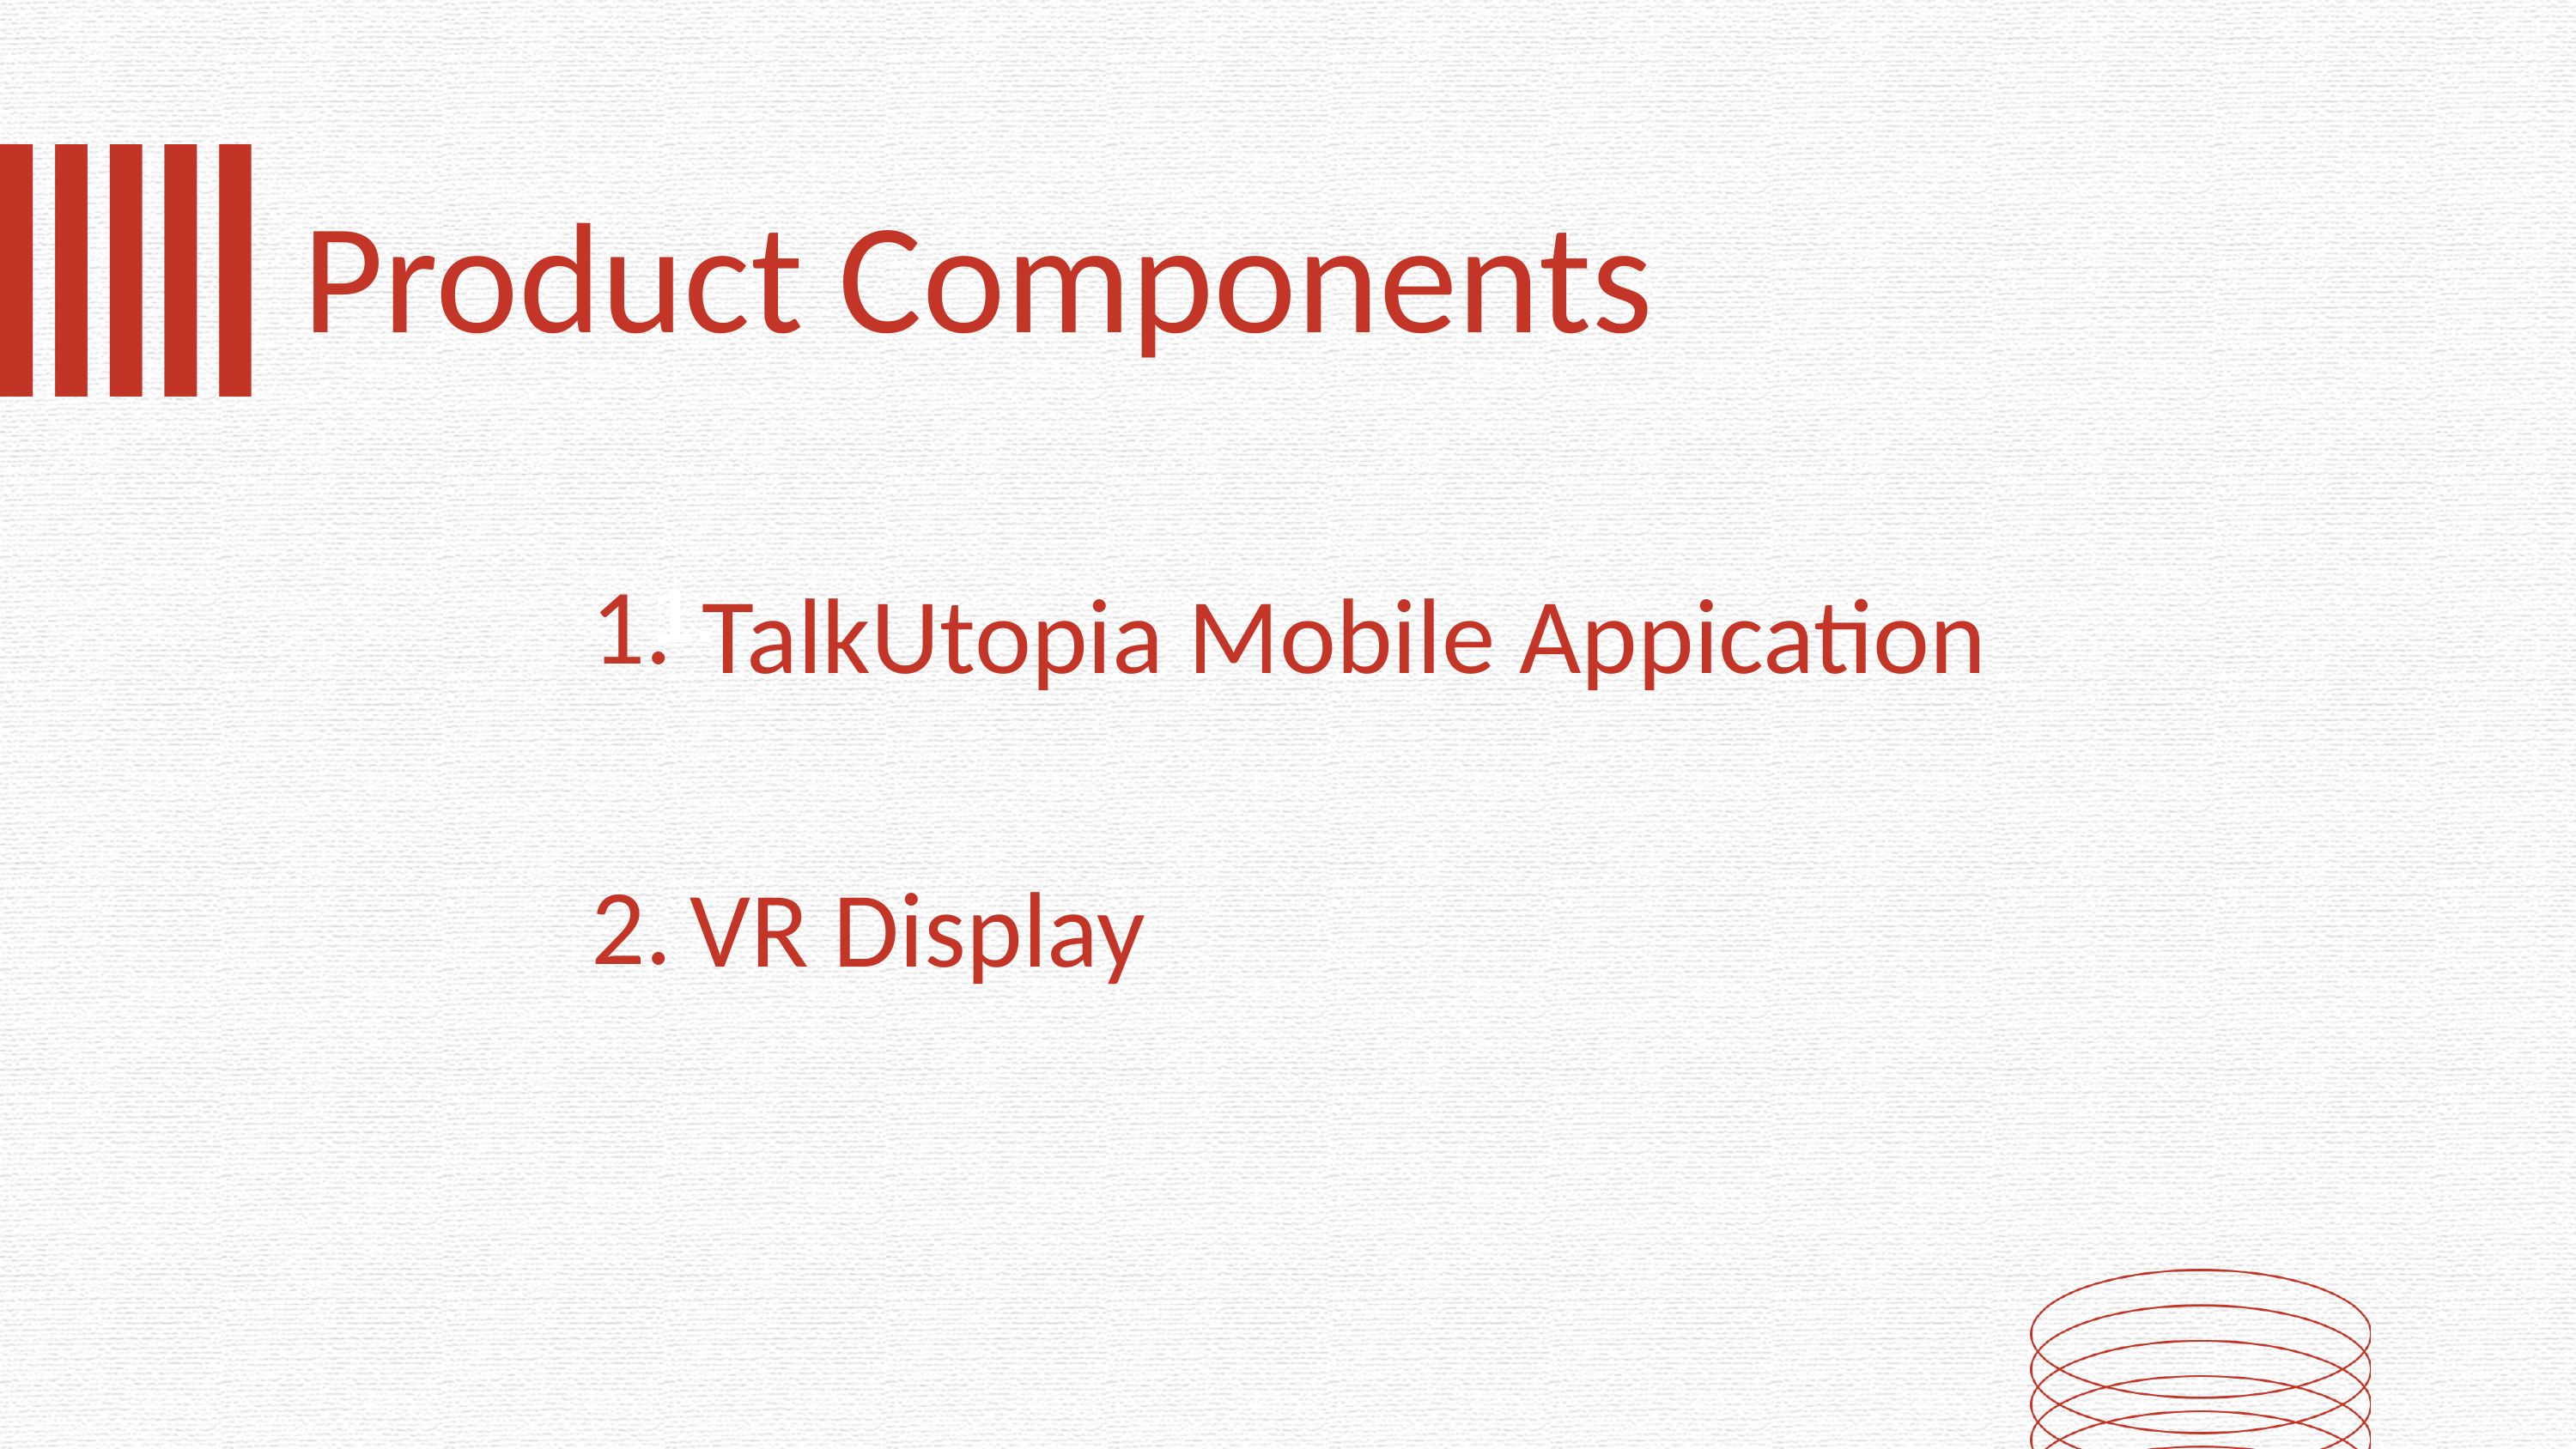

Product Components
 TalkUtopia Mobile Appication
1.
1.
VR Display
2.